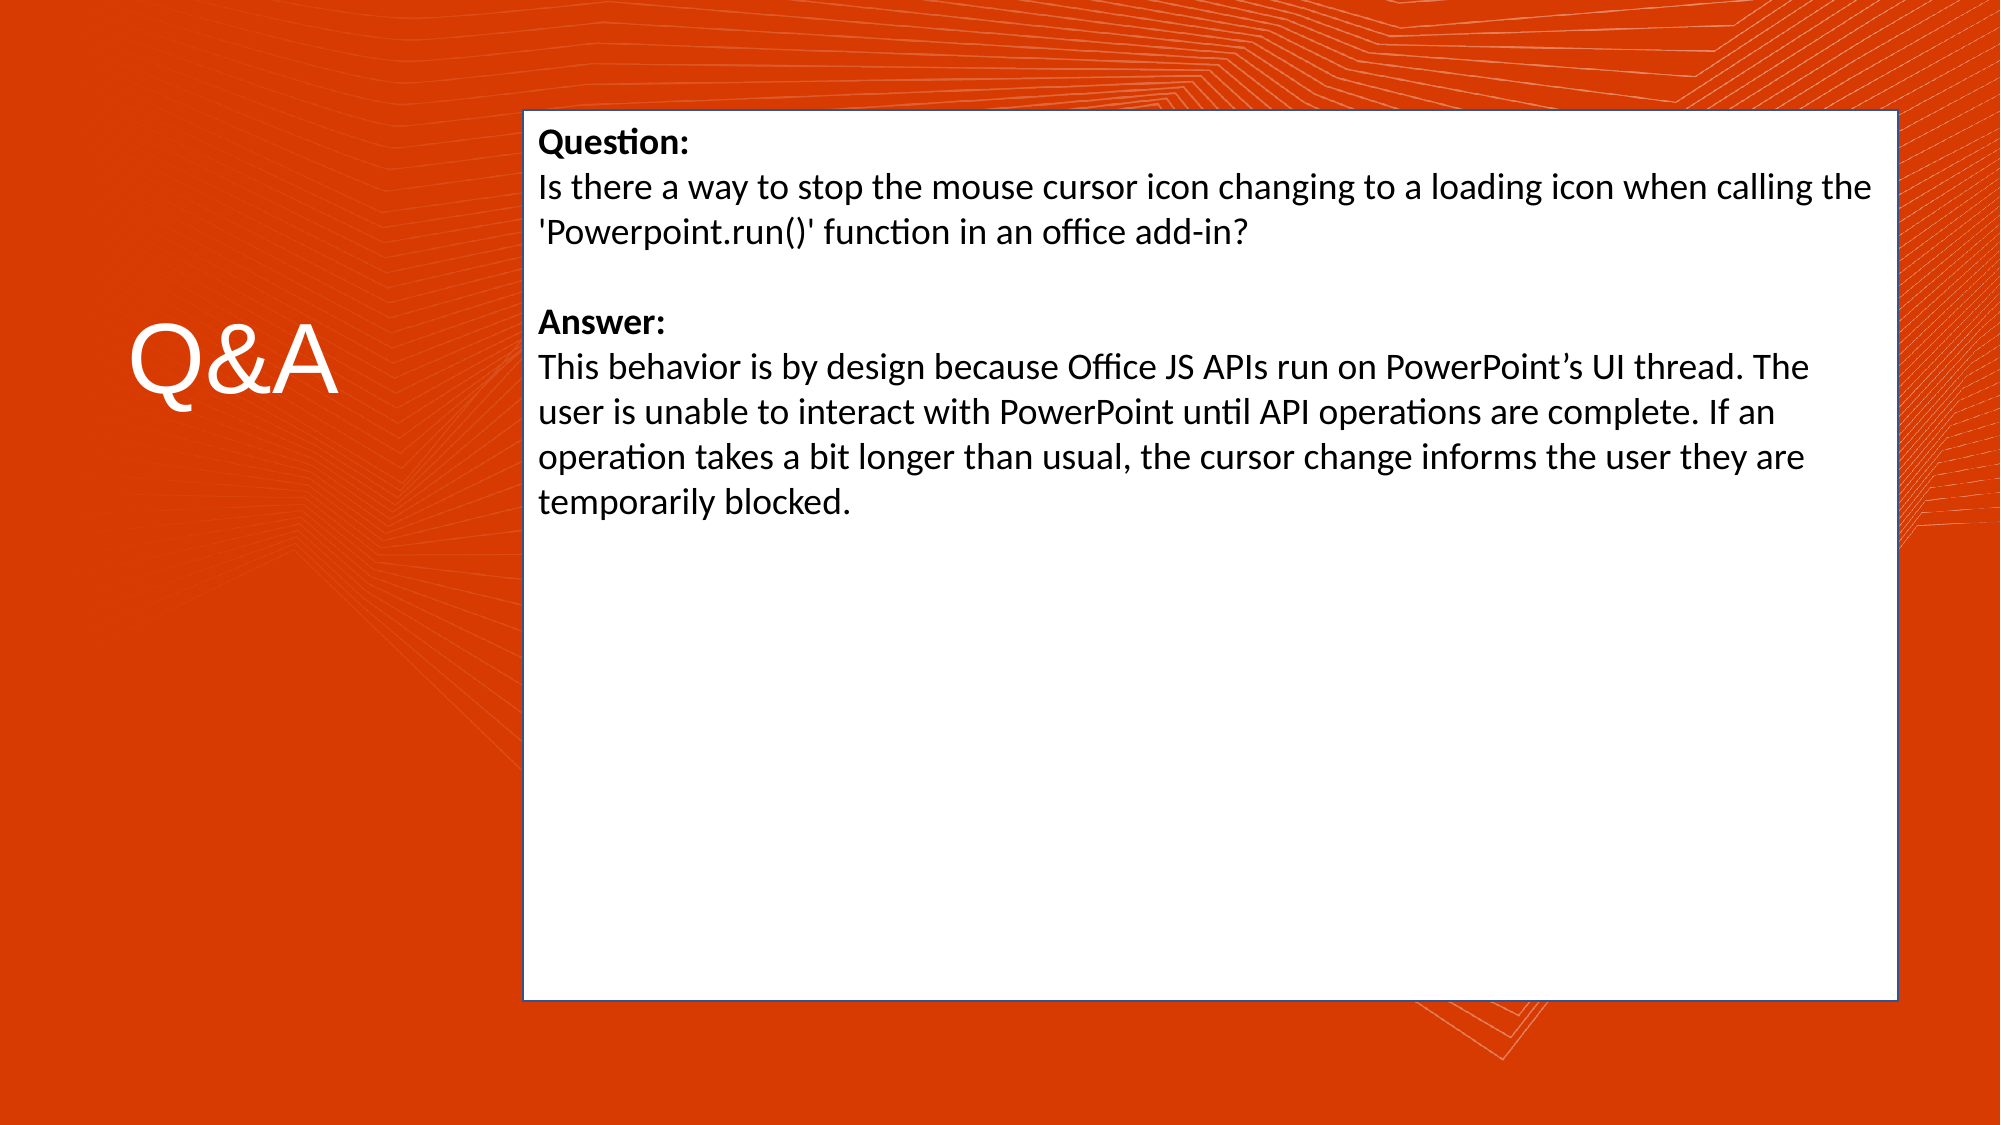

Question:
Is there a way to stop the mouse cursor icon changing to a loading icon when calling the 'Powerpoint.run()' function in an office add-in?

Answer:
This behavior is by design because Office JS APIs run on PowerPoint’s UI thread. The user is unable to interact with PowerPoint until API operations are complete. If an operation takes a bit longer than usual, the cursor change informs the user they are temporarily blocked.

Q&A